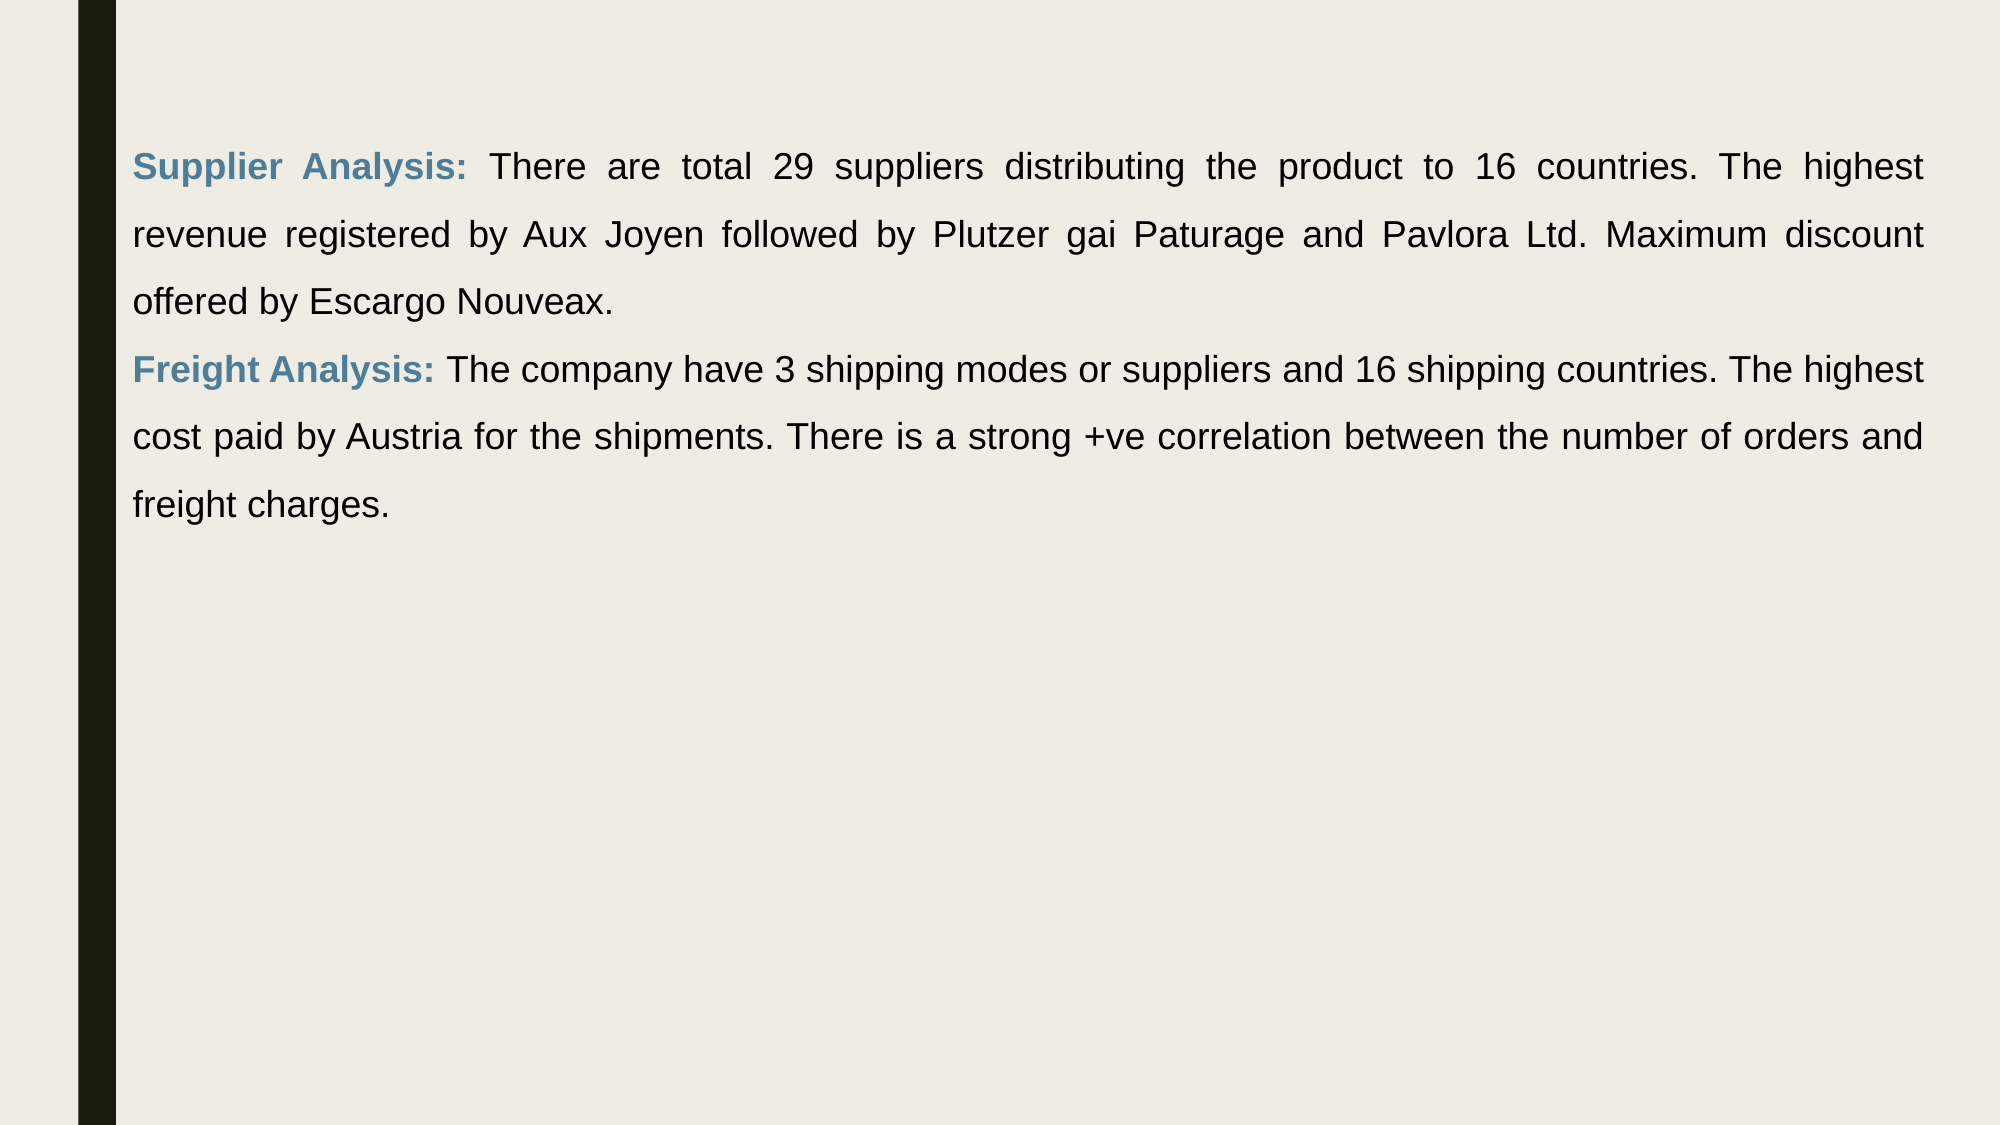

Supplier Analysis: There are total 29 suppliers distributing the product to 16 countries. The highest revenue registered by Aux Joyen followed by Plutzer gai Paturage and Pavlora Ltd. Maximum discount offered by Escargo Nouveax.
Freight Analysis: The company have 3 shipping modes or suppliers and 16 shipping countries. The highest cost paid by Austria for the shipments. There is a strong +ve correlation between the number of orders and freight charges.